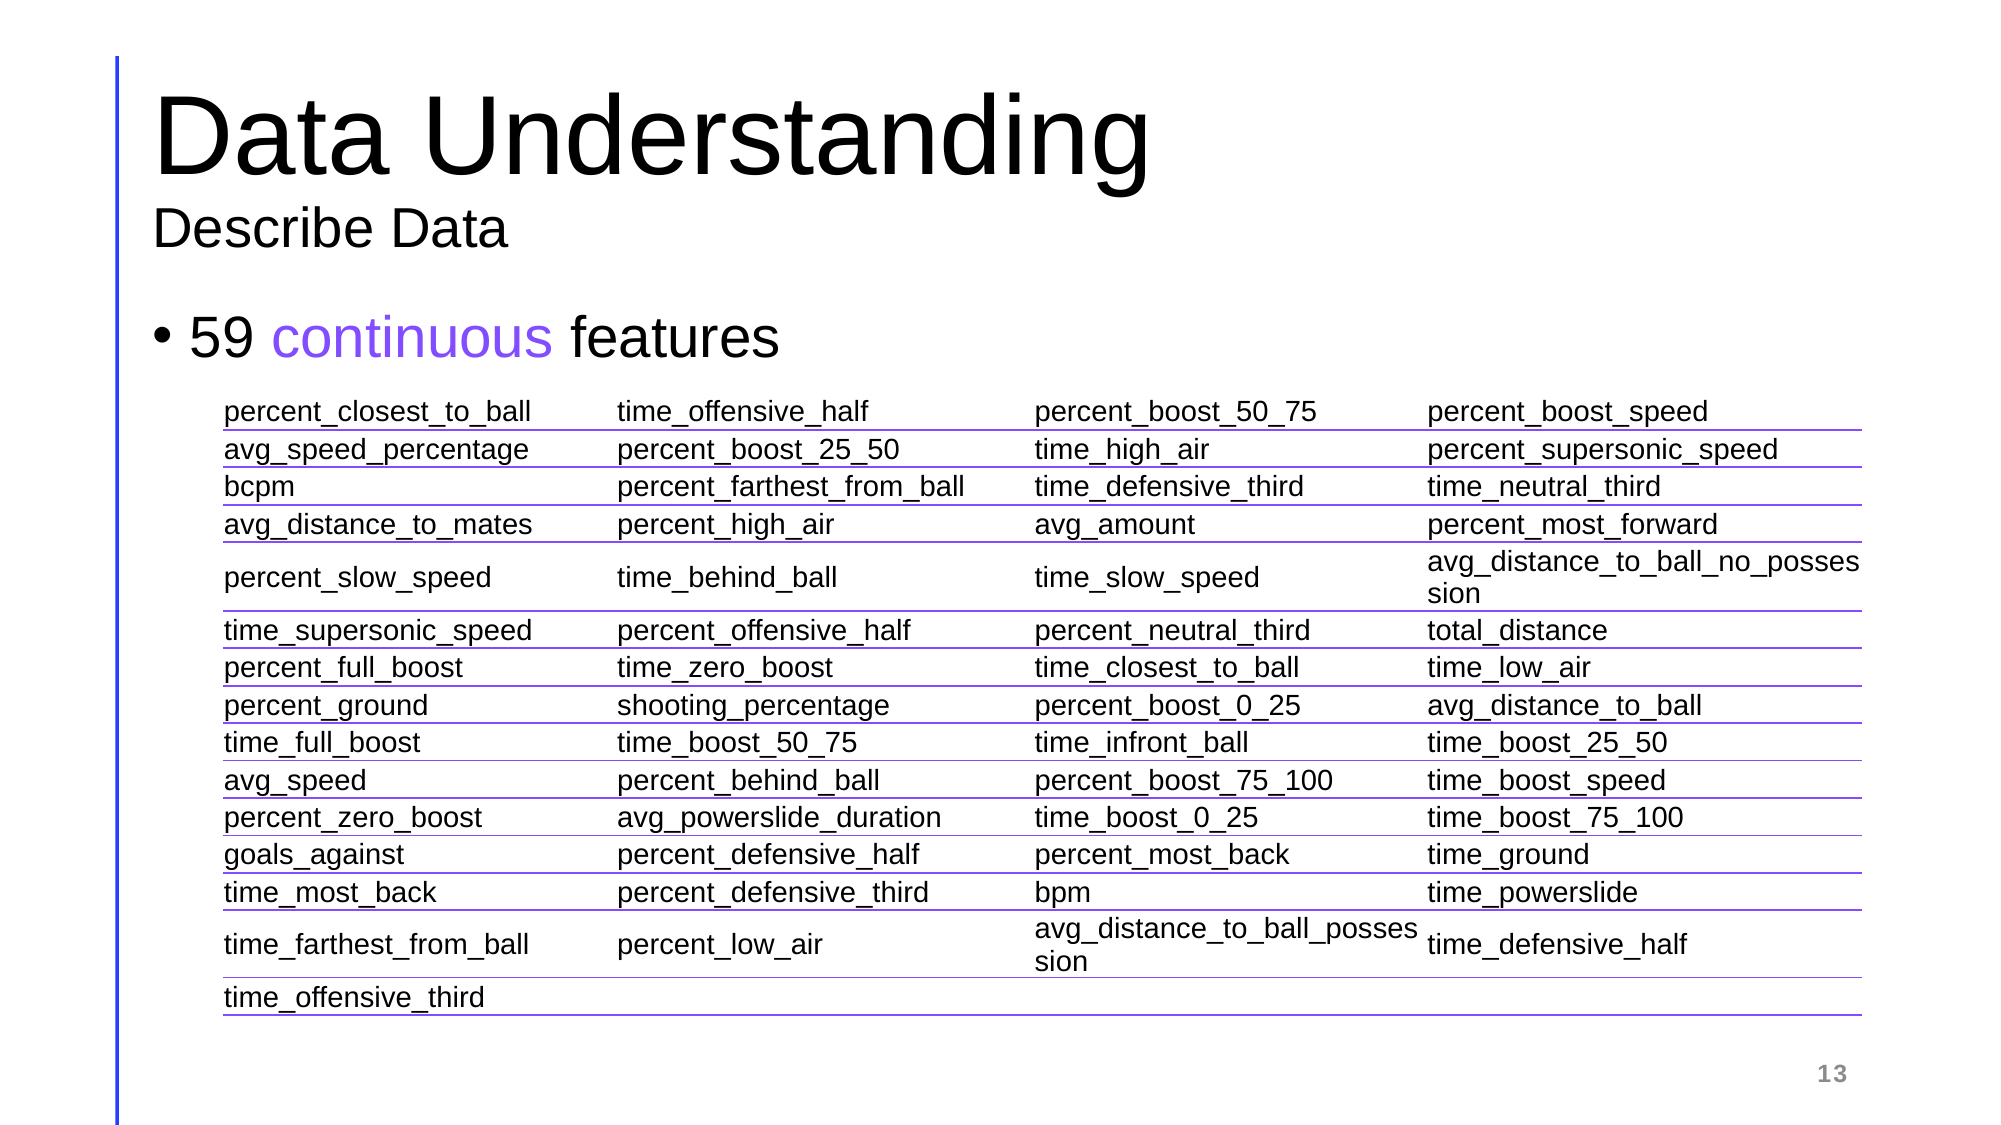

# Data Understanding Describe Data
59 continuous features
| percent\_closest\_to\_ball | time\_offensive\_half | percent\_boost\_50\_75 | percent\_boost\_speed |
| --- | --- | --- | --- |
| avg\_speed\_percentage | percent\_boost\_25\_50 | time\_high\_air | percent\_supersonic\_speed |
| bcpm | percent\_farthest\_from\_ball | time\_defensive\_third | time\_neutral\_third |
| avg\_distance\_to\_mates | percent\_high\_air | avg\_amount | percent\_most\_forward |
| percent\_slow\_speed | time\_behind\_ball | time\_slow\_speed | avg\_distance\_to\_ball\_no\_possession |
| time\_supersonic\_speed | percent\_offensive\_half | percent\_neutral\_third | total\_distance |
| percent\_full\_boost | time\_zero\_boost | time\_closest\_to\_ball | time\_low\_air |
| percent\_ground | shooting\_percentage | percent\_boost\_0\_25 | avg\_distance\_to\_ball |
| time\_full\_boost | time\_boost\_50\_75 | time\_infront\_ball | time\_boost\_25\_50 |
| avg\_speed | percent\_behind\_ball | percent\_boost\_75\_100 | time\_boost\_speed |
| percent\_zero\_boost | avg\_powerslide\_duration | time\_boost\_0\_25 | time\_boost\_75\_100 |
| goals\_against | percent\_defensive\_half | percent\_most\_back | time\_ground |
| time\_most\_back | percent\_defensive\_third | bpm | time\_powerslide |
| time\_farthest\_from\_ball | percent\_low\_air | avg\_distance\_to\_ball\_possession | time\_defensive\_half |
| time\_offensive\_third |  |  |  |
13